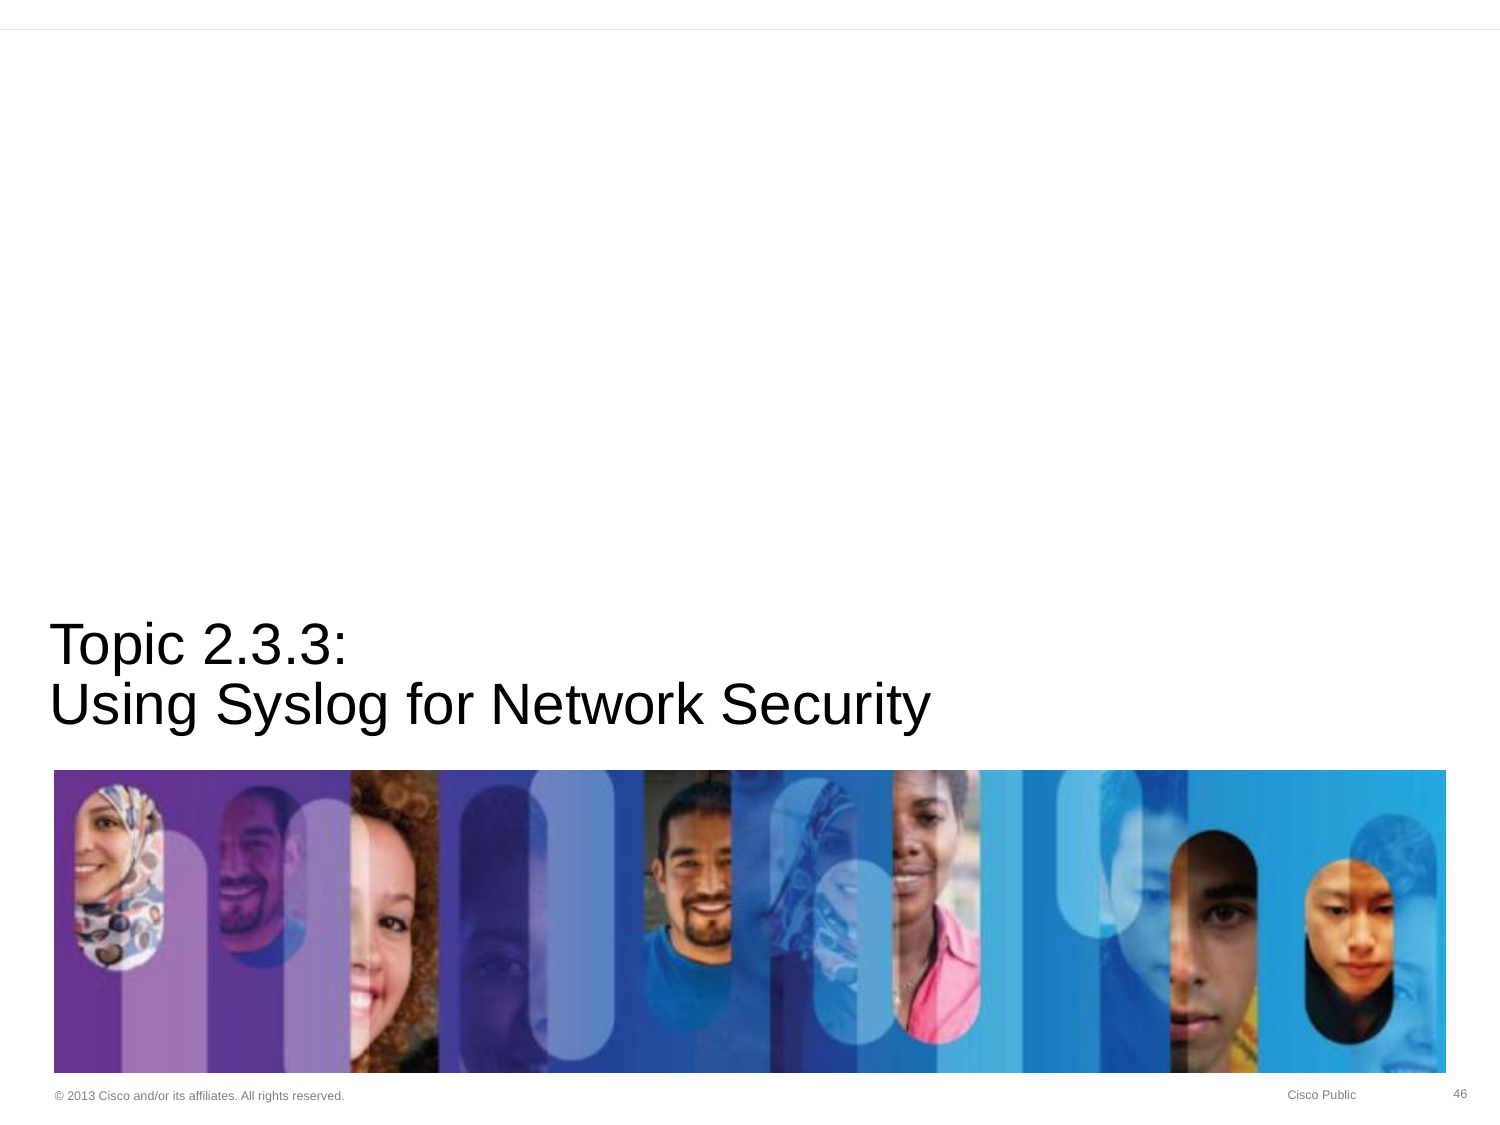

# Topic 2.3.3: Using Syslog for Network Security